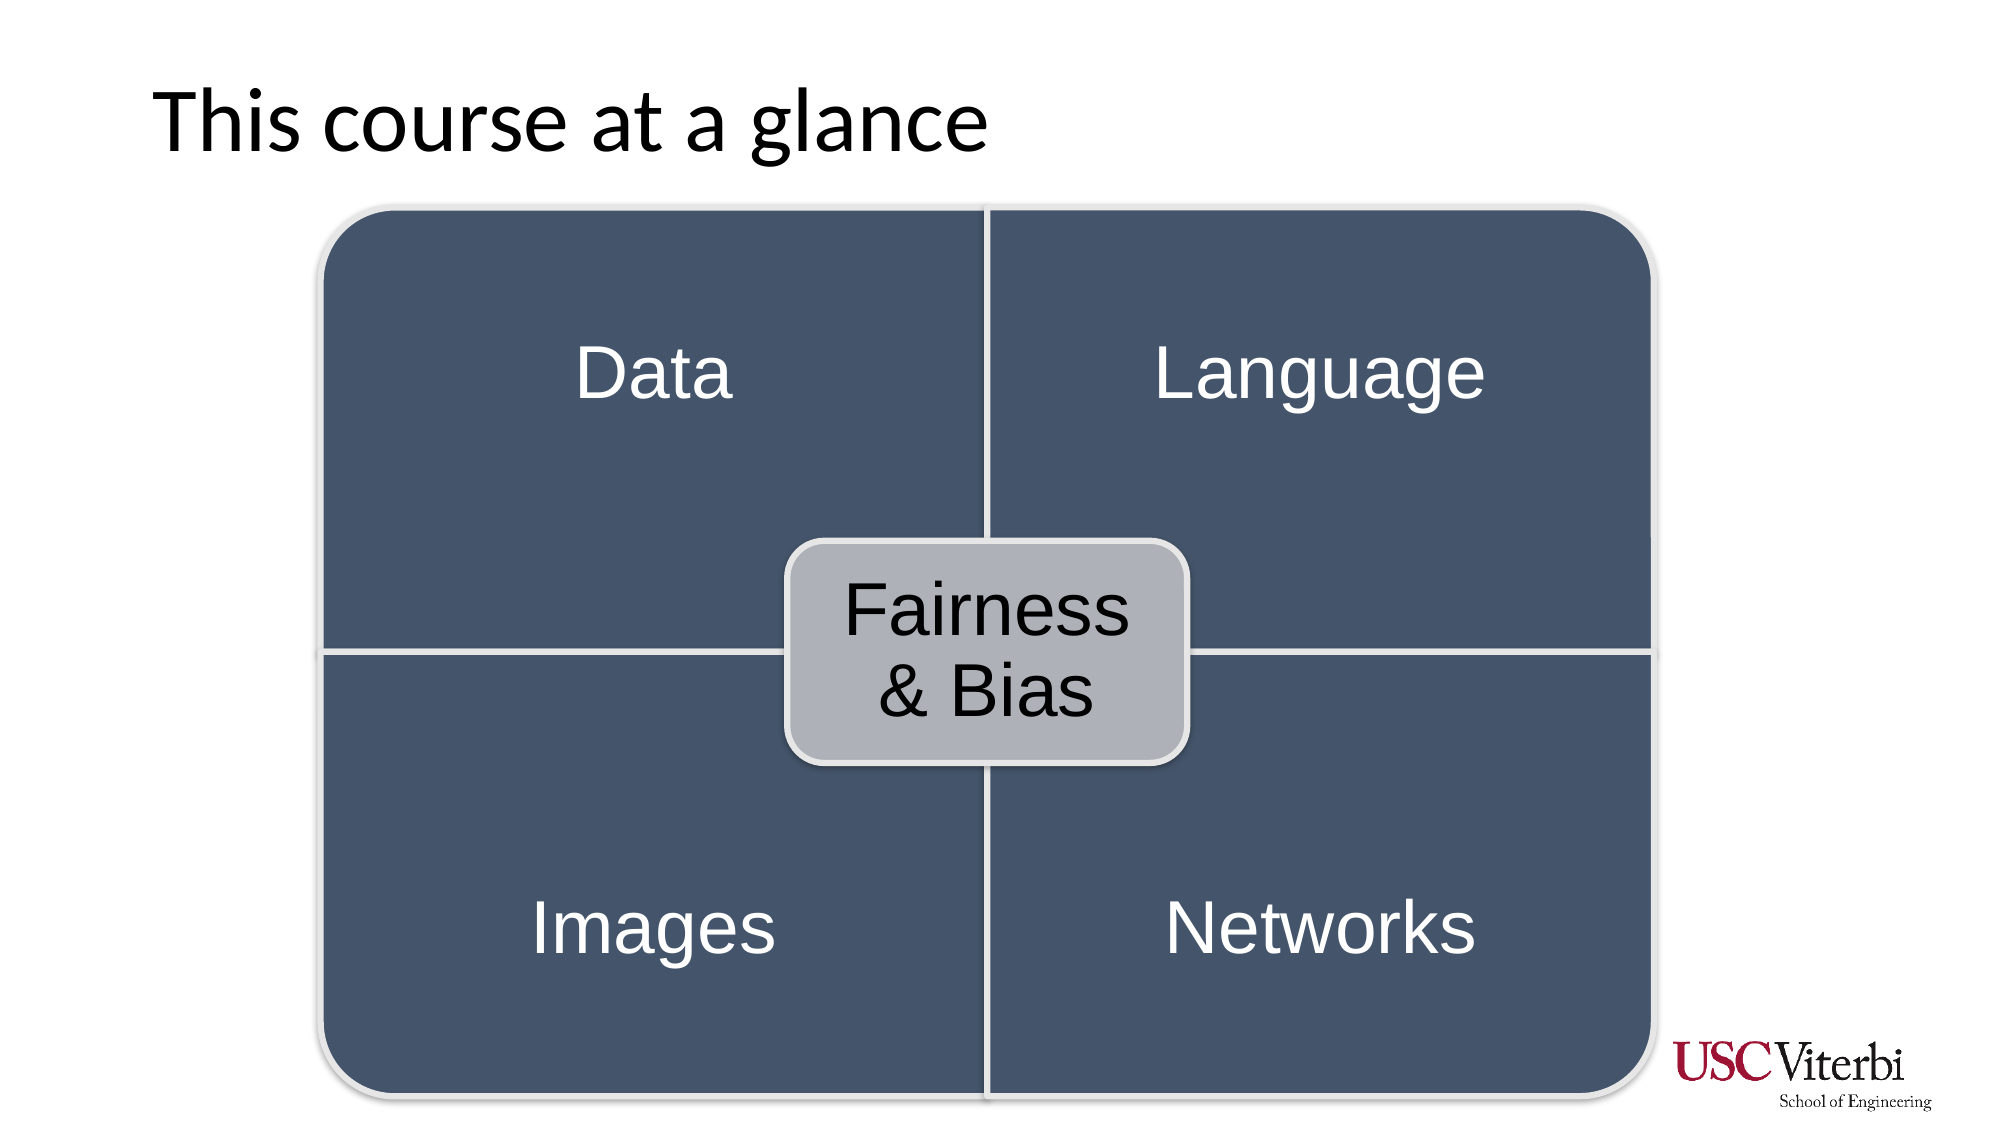

# This course at a glance

Language

Data

Fairness & Bias

Images
Networks